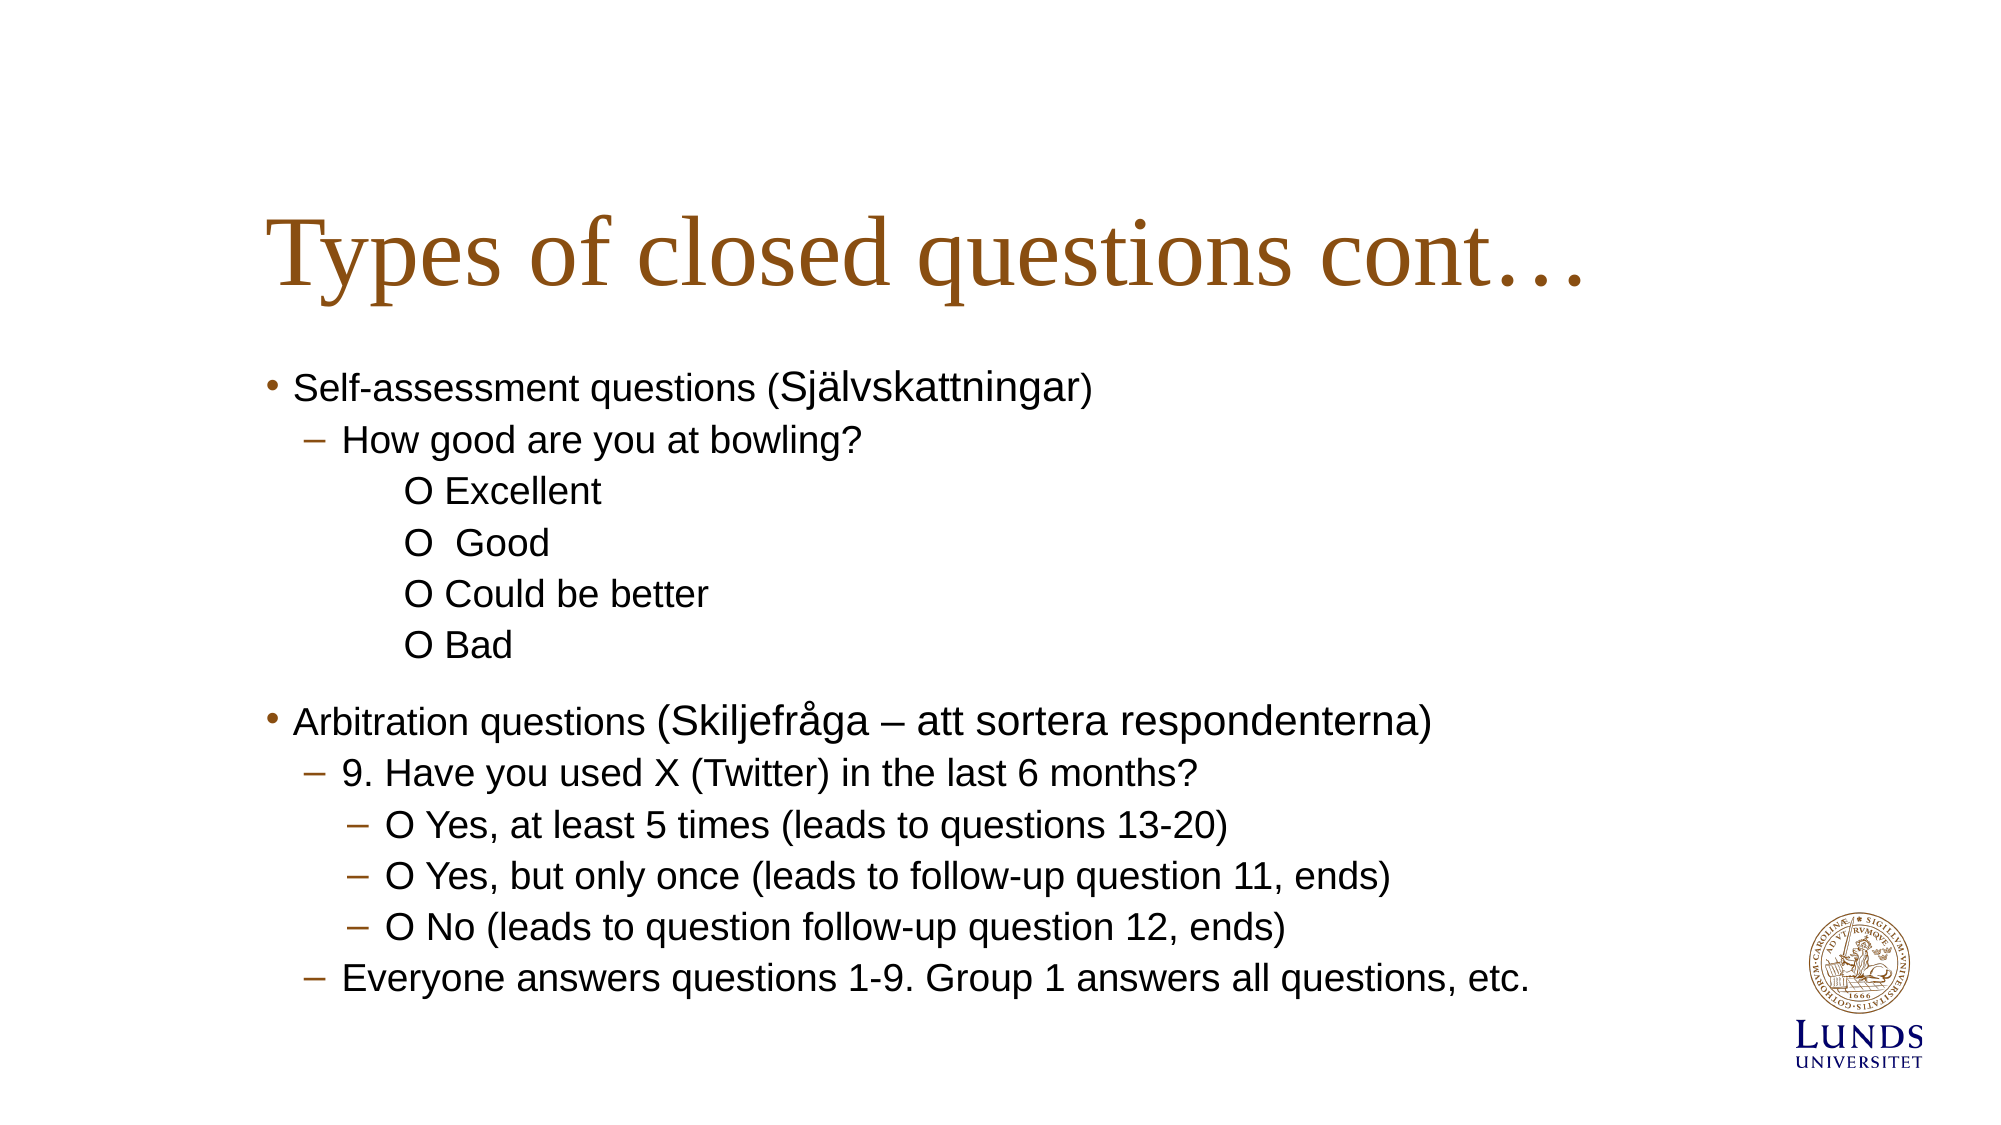

# Types of closed questions cont…
Self-assessment questions (Självskattningar)
How good are you at bowling?
O Excellent
O  Good
O Could be better
O Bad
Arbitration questions (Skiljefråga – att sortera respondenterna)
9. Have you used X (Twitter) in the last 6 months?
O Yes, at least 5 times (leads to questions 13-20)
O Yes, but only once (leads to follow-up question 11, ends)
O No (leads to question follow-up question 12, ends)
Everyone answers questions 1-9. Group 1 answers all questions, etc.